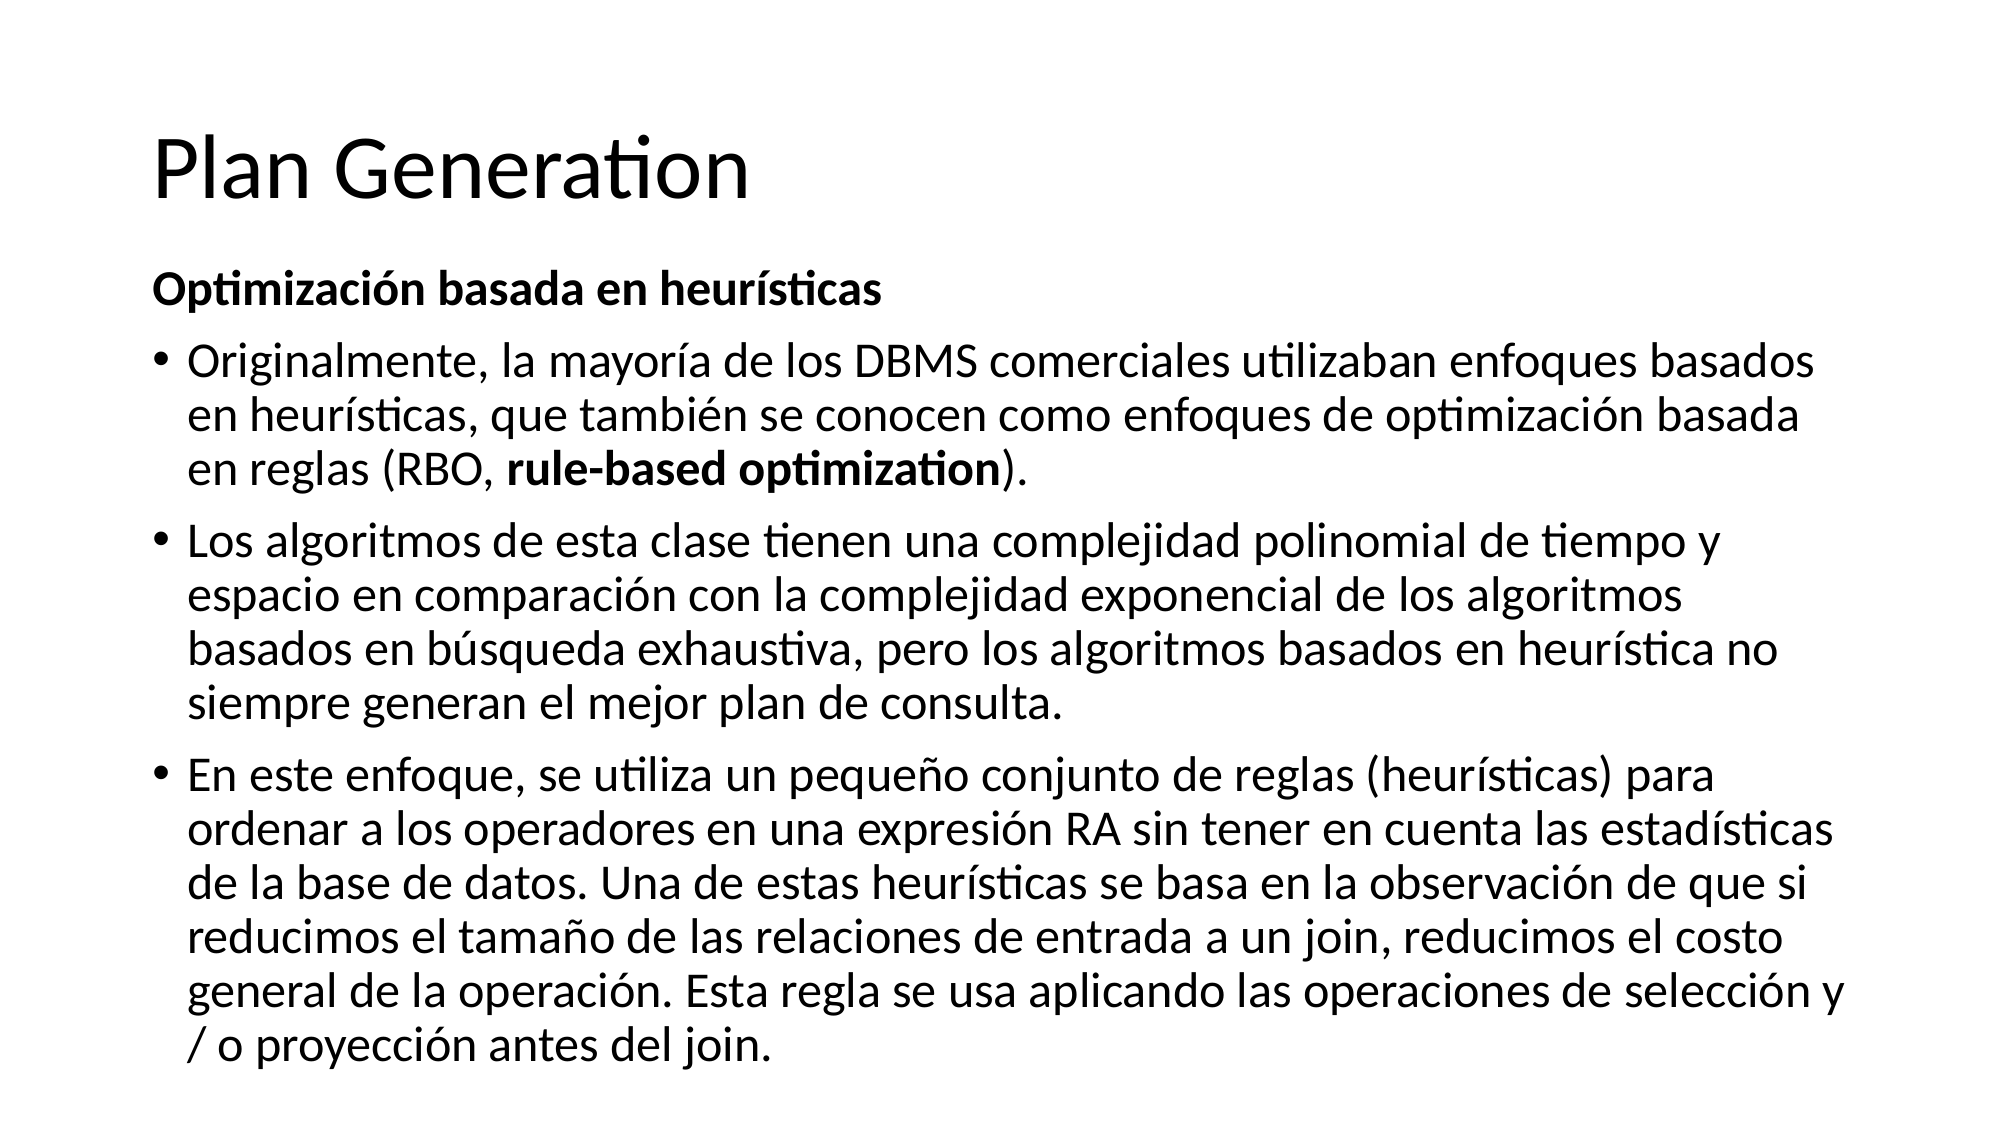

# Plan Generation
Optimización basada en heurísticas
Originalmente, la mayoría de los DBMS comerciales utilizaban enfoques basados ​​en heurísticas, que también se conocen como enfoques de optimización basada en reglas (RBO, rule-based optimization).
Los algoritmos de esta clase tienen una complejidad polinomial de tiempo y espacio en comparación con la complejidad exponencial de los algoritmos basados ​​en búsqueda exhaustiva, pero los algoritmos basados ​​en heurística no siempre generan el mejor plan de consulta.
En este enfoque, se utiliza un pequeño conjunto de reglas (heurísticas) para ordenar a los operadores en una expresión RA sin tener en cuenta las estadísticas de la base de datos. Una de estas heurísticas se basa en la observación de que si reducimos el tamaño de las relaciones de entrada a un join, reducimos el costo general de la operación. Esta regla se usa aplicando las operaciones de selección y / o proyección antes del join.